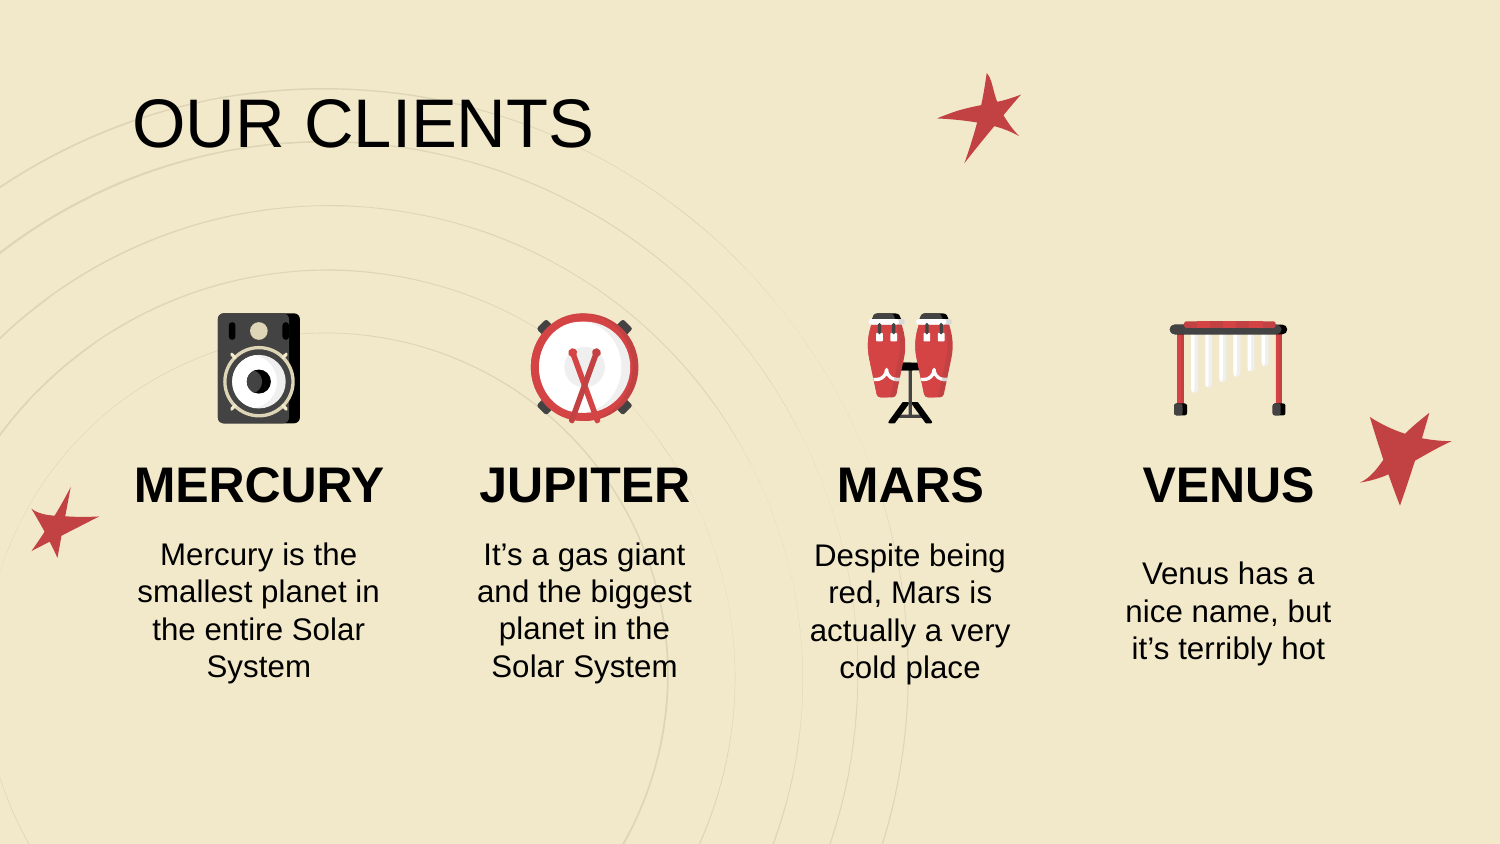

OUR CLIENTS

JUPITER
VENUS
# MERCURY
MARS
It’s a gas giant and the biggest planet in the Solar System
Mercury is the smallest planet in the entire Solar System
Venus has a nice name, but it’s terribly hot
Despite being red, Mars is actually a very cold place